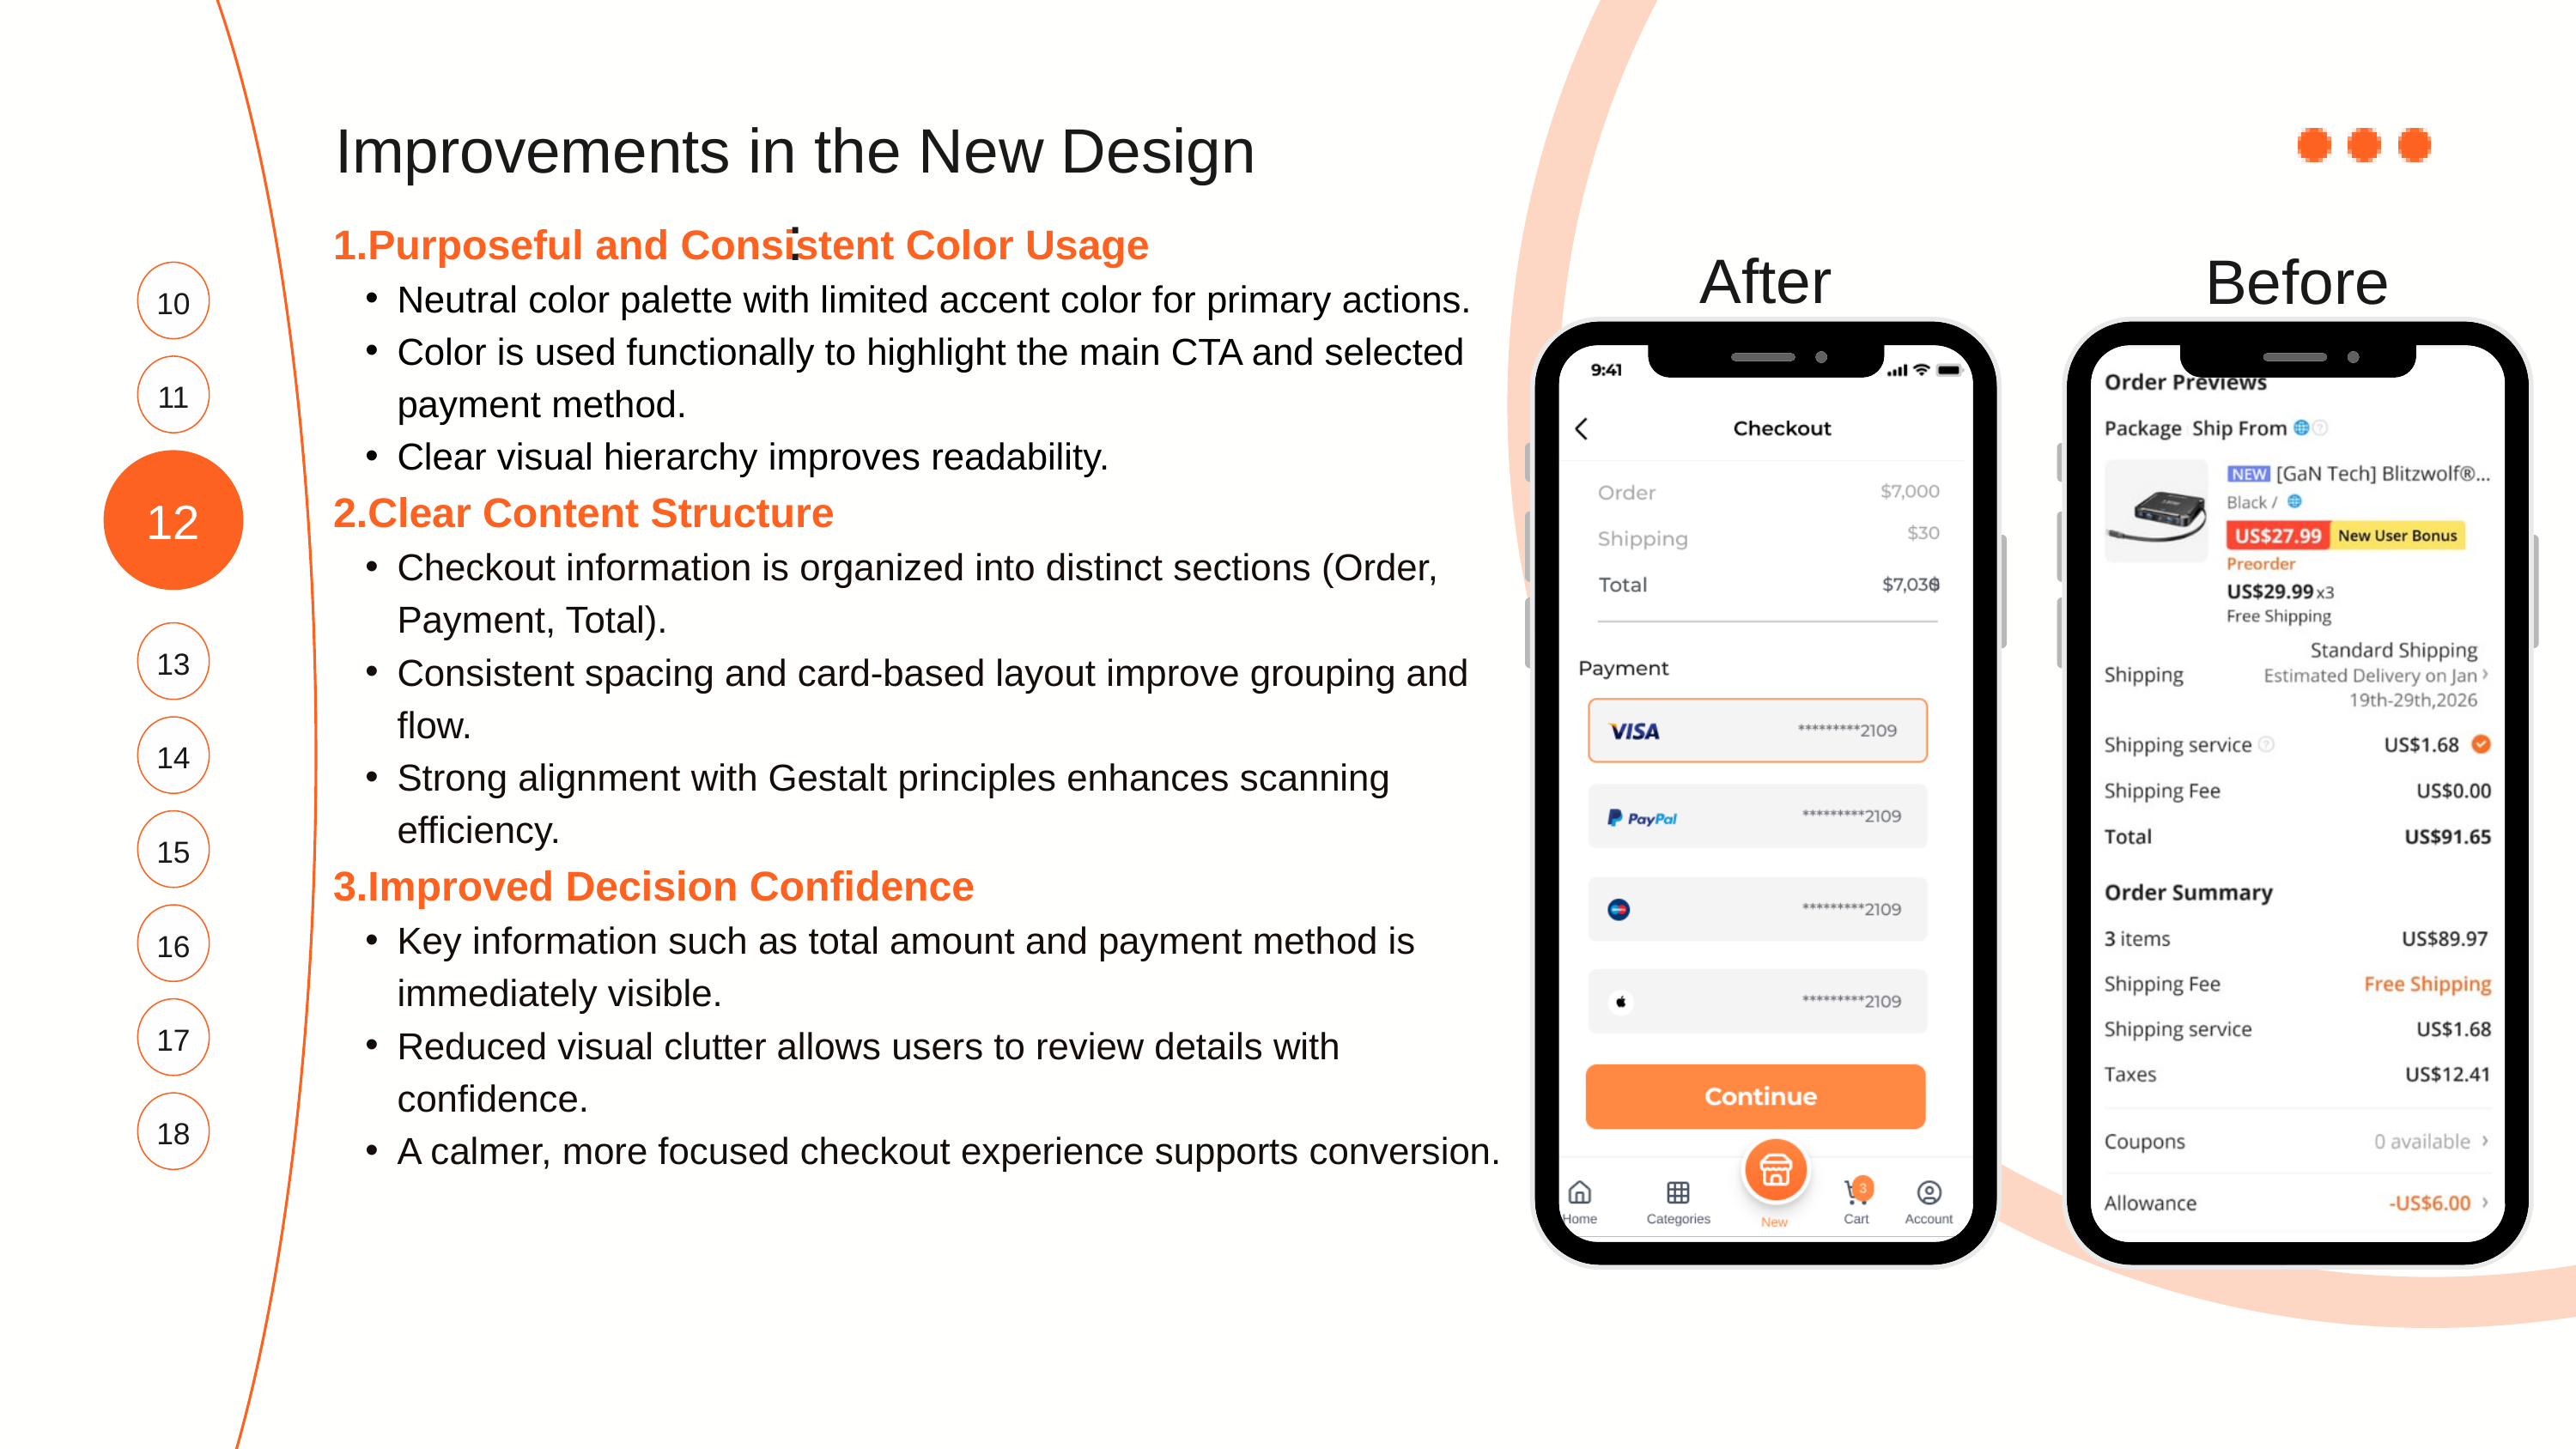

Improvements in the New Design :

1.Purposeful and Consistent Color Usage
Neutral color palette with limited accent color for primary actions.
Color is used functionally to highlight the main CTA and selected payment method.
Clear visual hierarchy improves readability.
2.Clear Content Structure
Checkout information is organized into distinct sections (Order, Payment, Total).
Consistent spacing and card-based layout improve grouping and flow.
Strong alignment with Gestalt principles enhances scanning efficiency.
3.Improved Decision Confidence
Key information such as total amount and payment method is immediately visible.
Reduced visual clutter allows users to review details with confidence.
A calmer, more focused checkout experience supports conversion.

After
Before

10

11

12

13

14

15

16

17

18